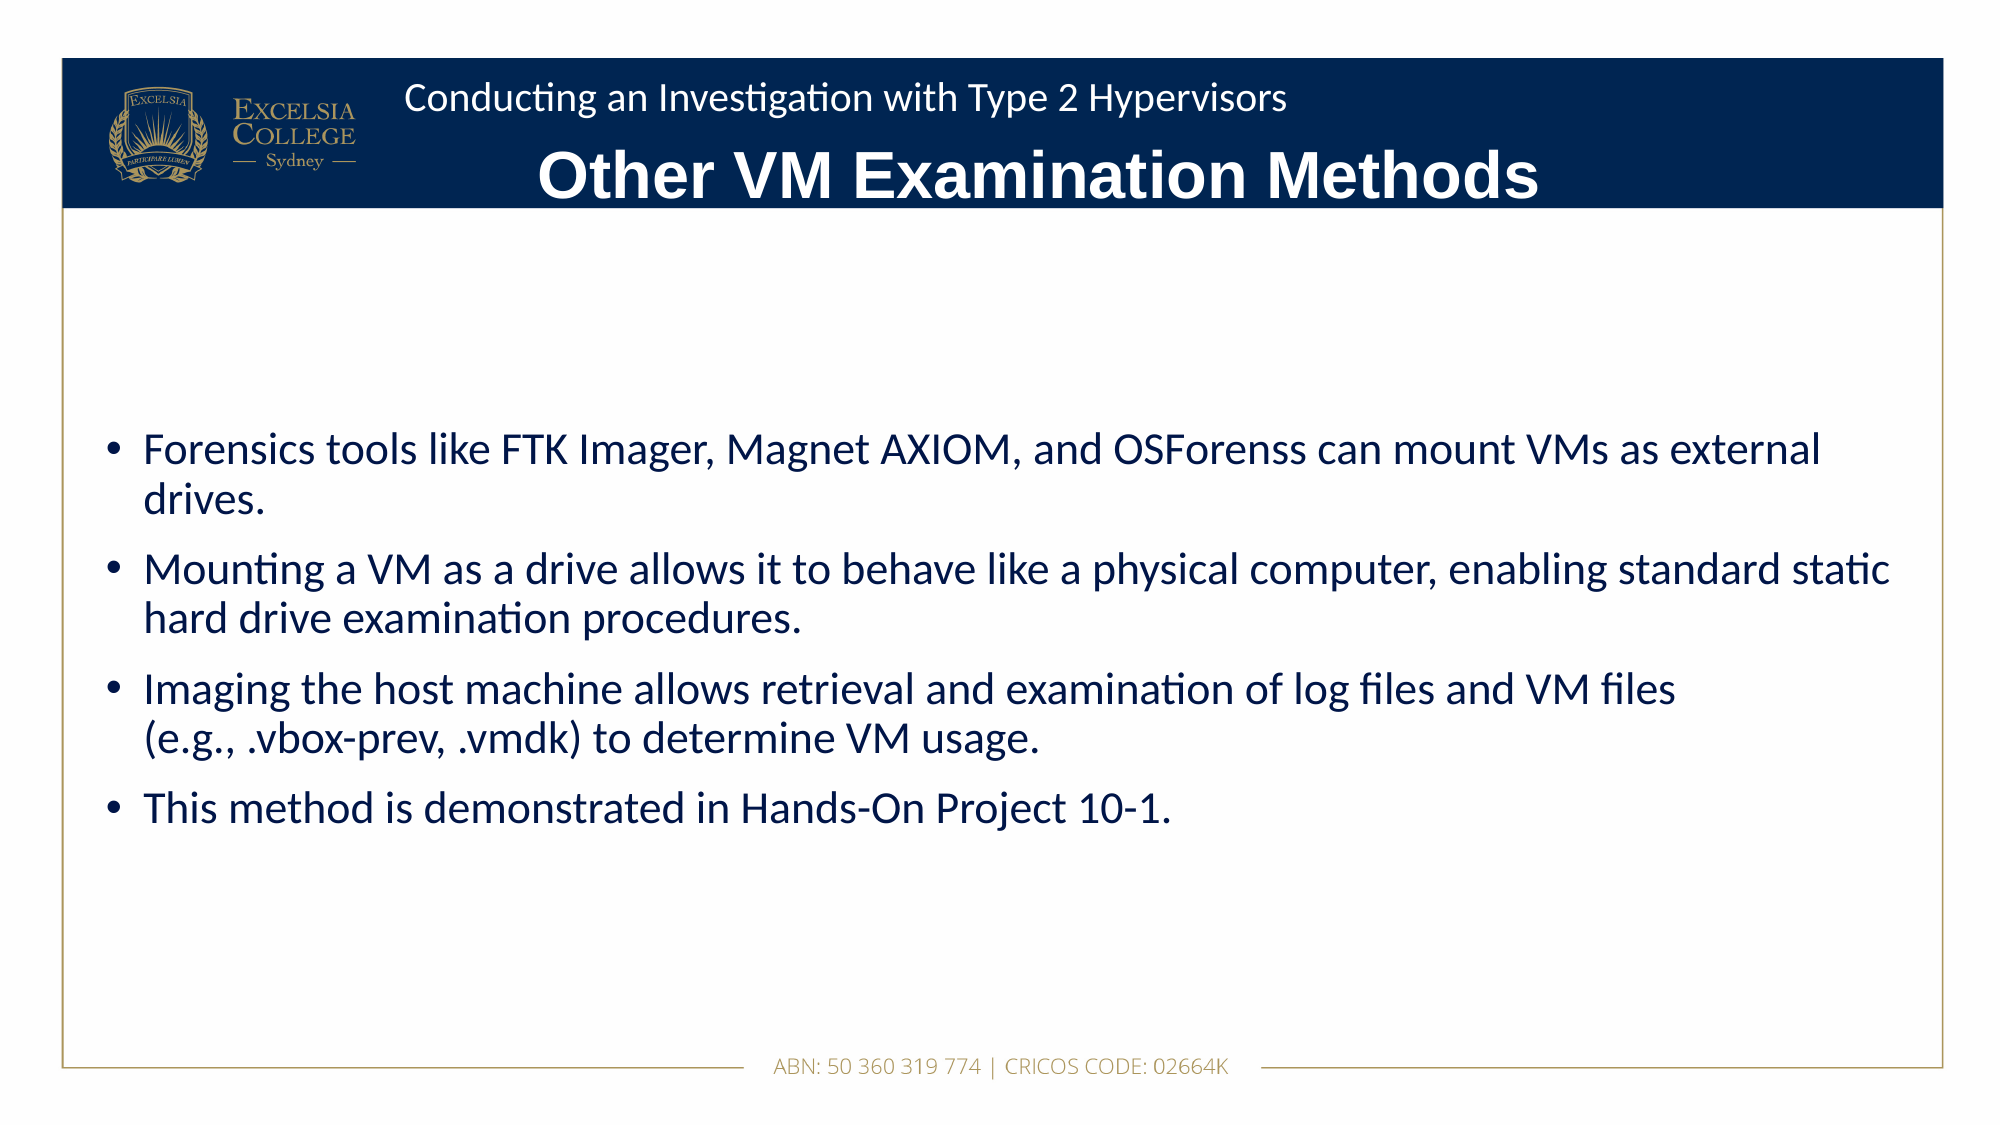

# Conducting an Investigation with Type 2 Hypervisors
Other VM Examination Methods
Forensics tools like FTK Imager, Magnet AXIOM, and OSForenss can mount VMs as external drives.
Mounting a VM as a drive allows it to behave like a physical computer, enabling standard static hard drive examination procedures.
Imaging the host machine allows retrieval and examination of log files and VM files (e.g., .vbox-prev, .vmdk) to determine VM usage.
This method is demonstrated in Hands-On Project 10-1.